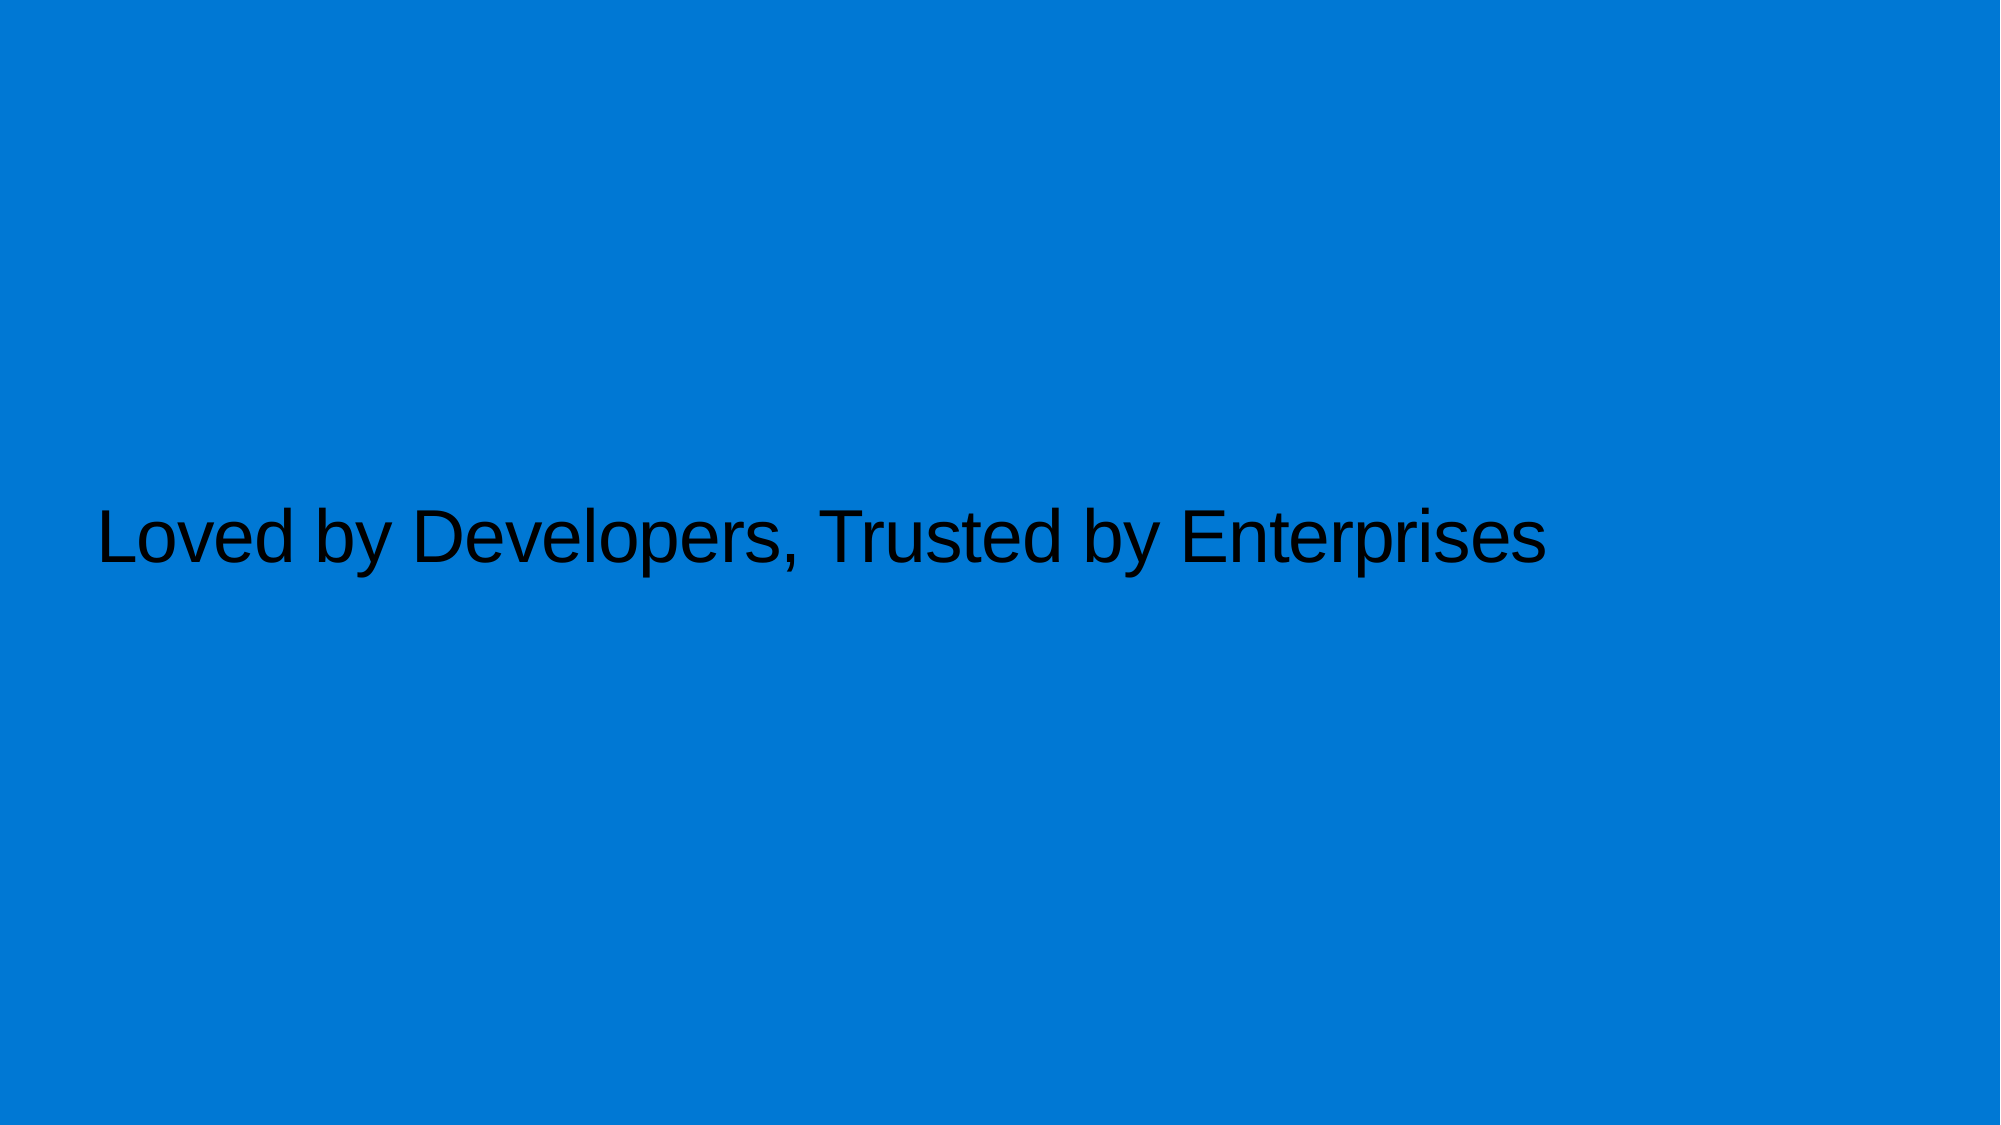

# Loved by Developers, Trusted by Enterprises